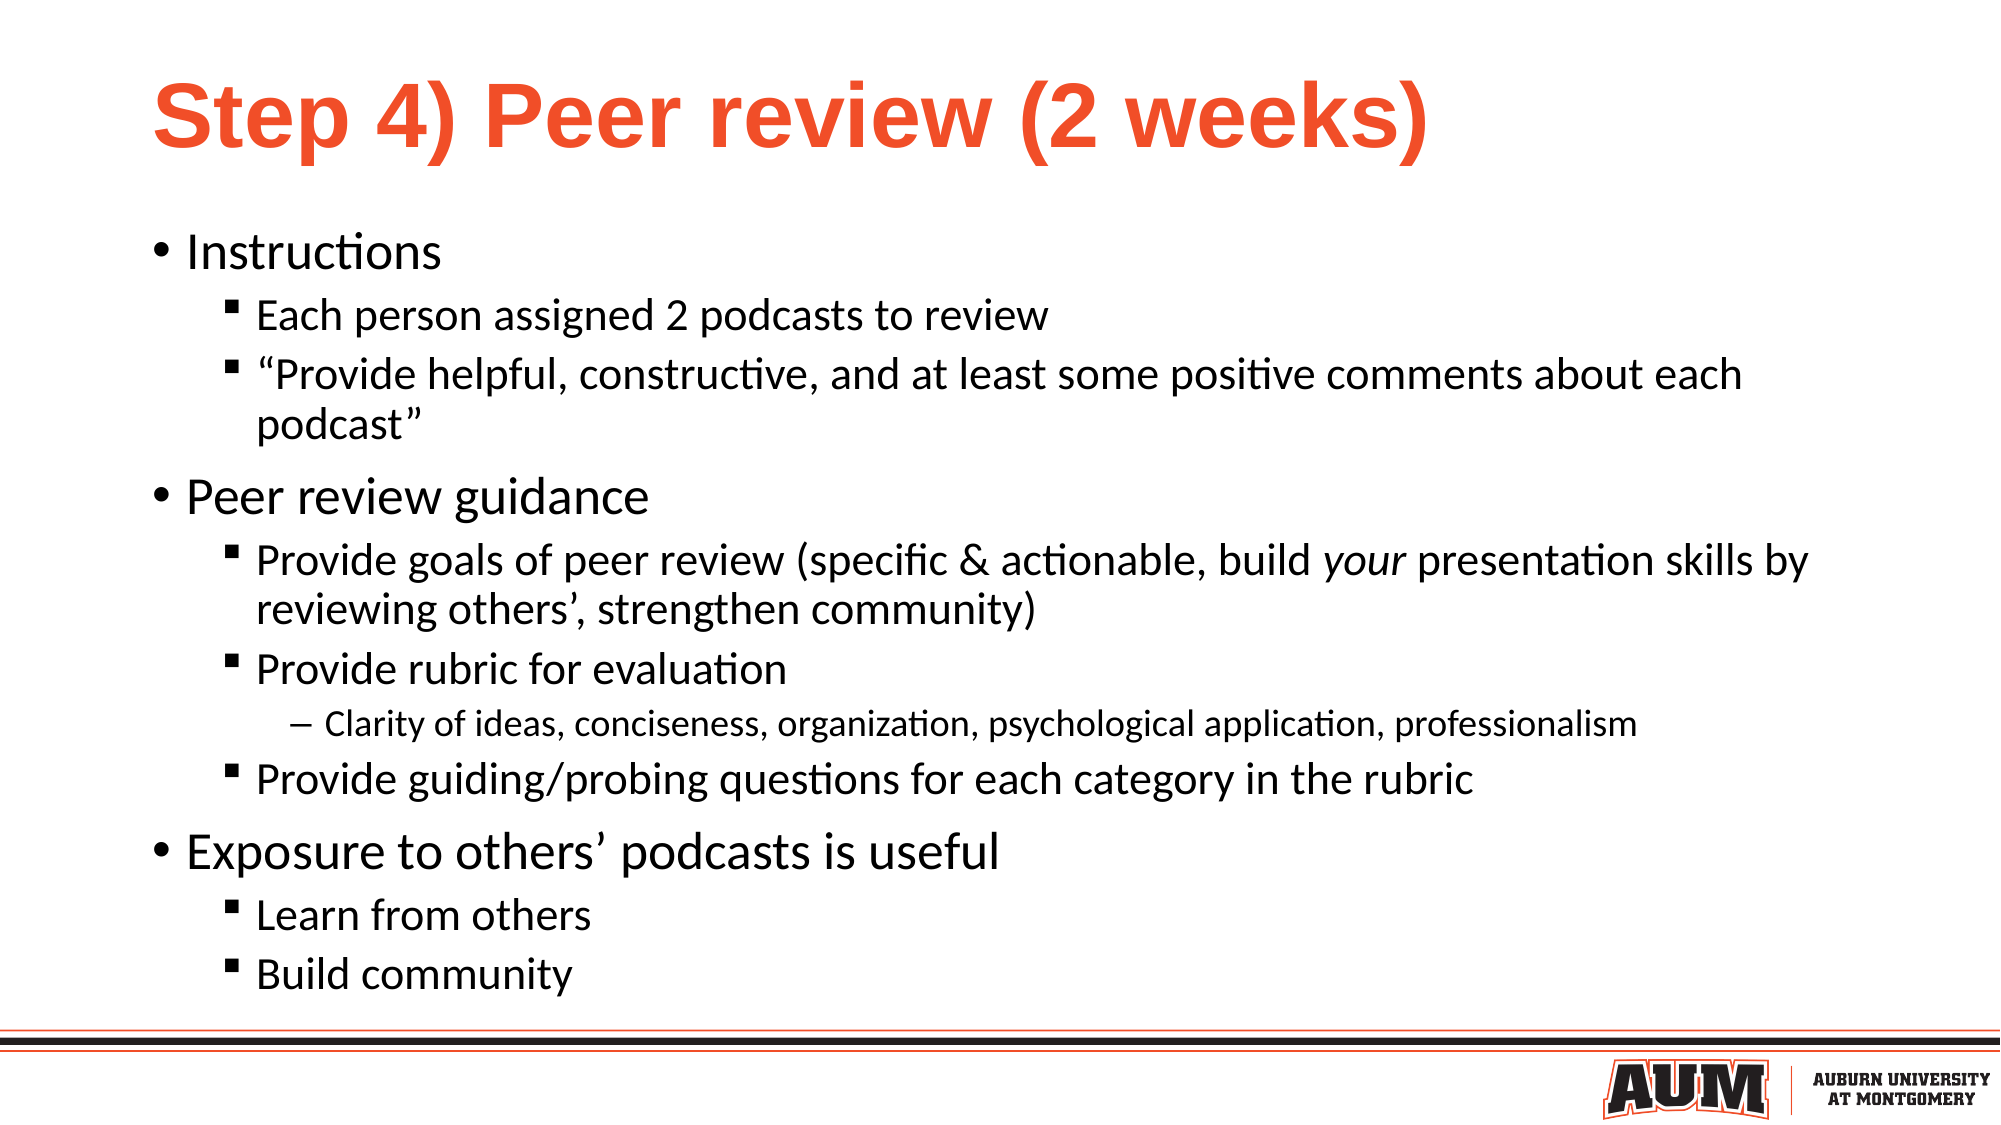

# Step 4) Peer review (2 weeks)
Instructions
Each person assigned 2 podcasts to review
“Provide helpful, constructive, and at least some positive comments about each podcast”
Peer review guidance
Provide goals of peer review (specific & actionable, build your presentation skills by reviewing others’, strengthen community)
Provide rubric for evaluation
Clarity of ideas, conciseness, organization, psychological application, professionalism
Provide guiding/probing questions for each category in the rubric
Exposure to others’ podcasts is useful
Learn from others
Build community